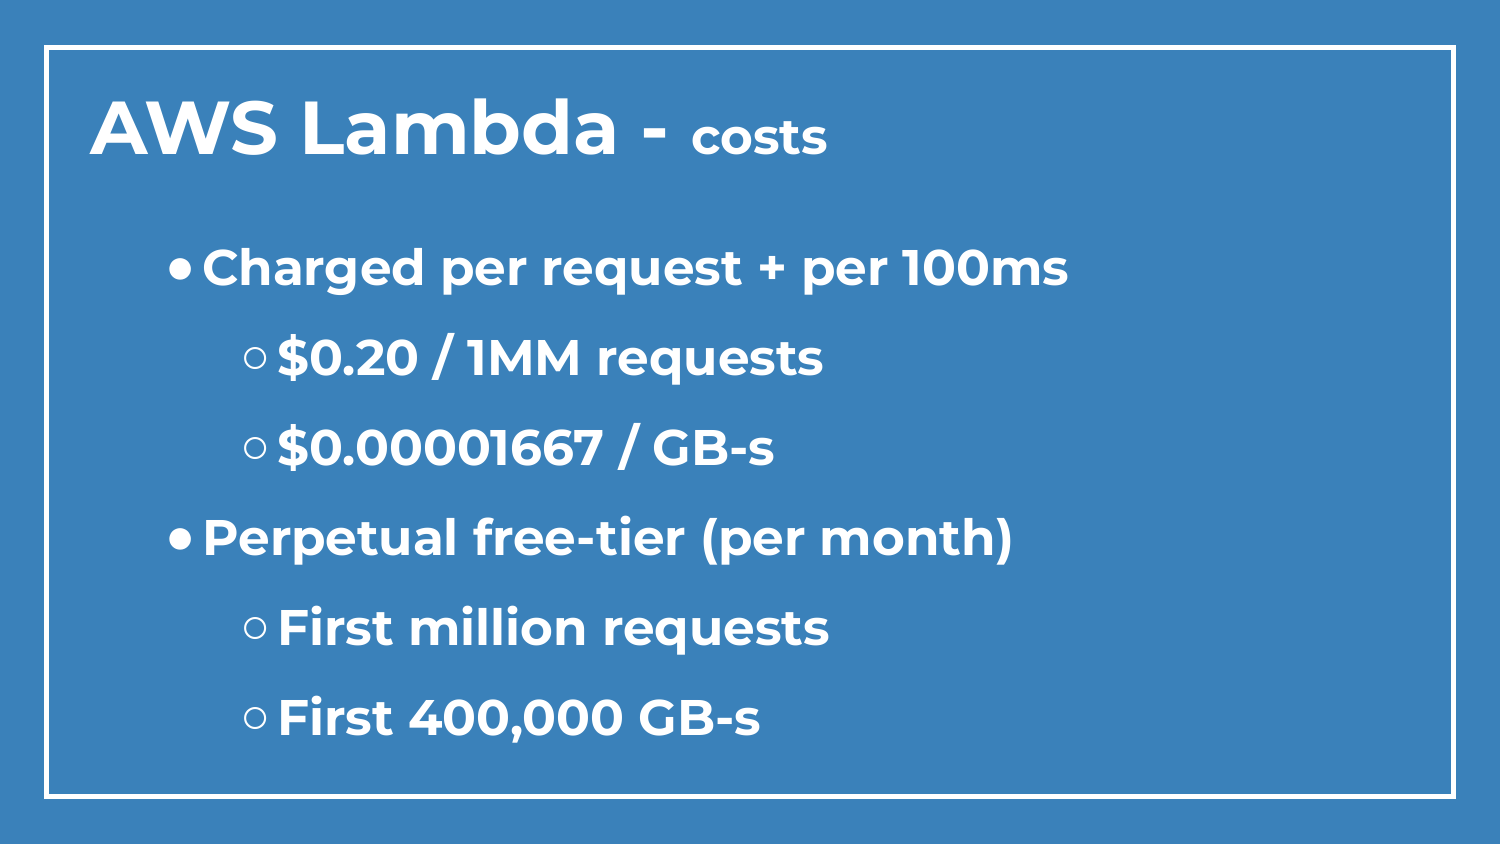

AWS Lambda - costs
Charged per request + per 100ms
$0.20 / 1MM requests
$0.00001667 / GB-s
Perpetual free-tier (per month)
First million requests
First 400,000 GB-s